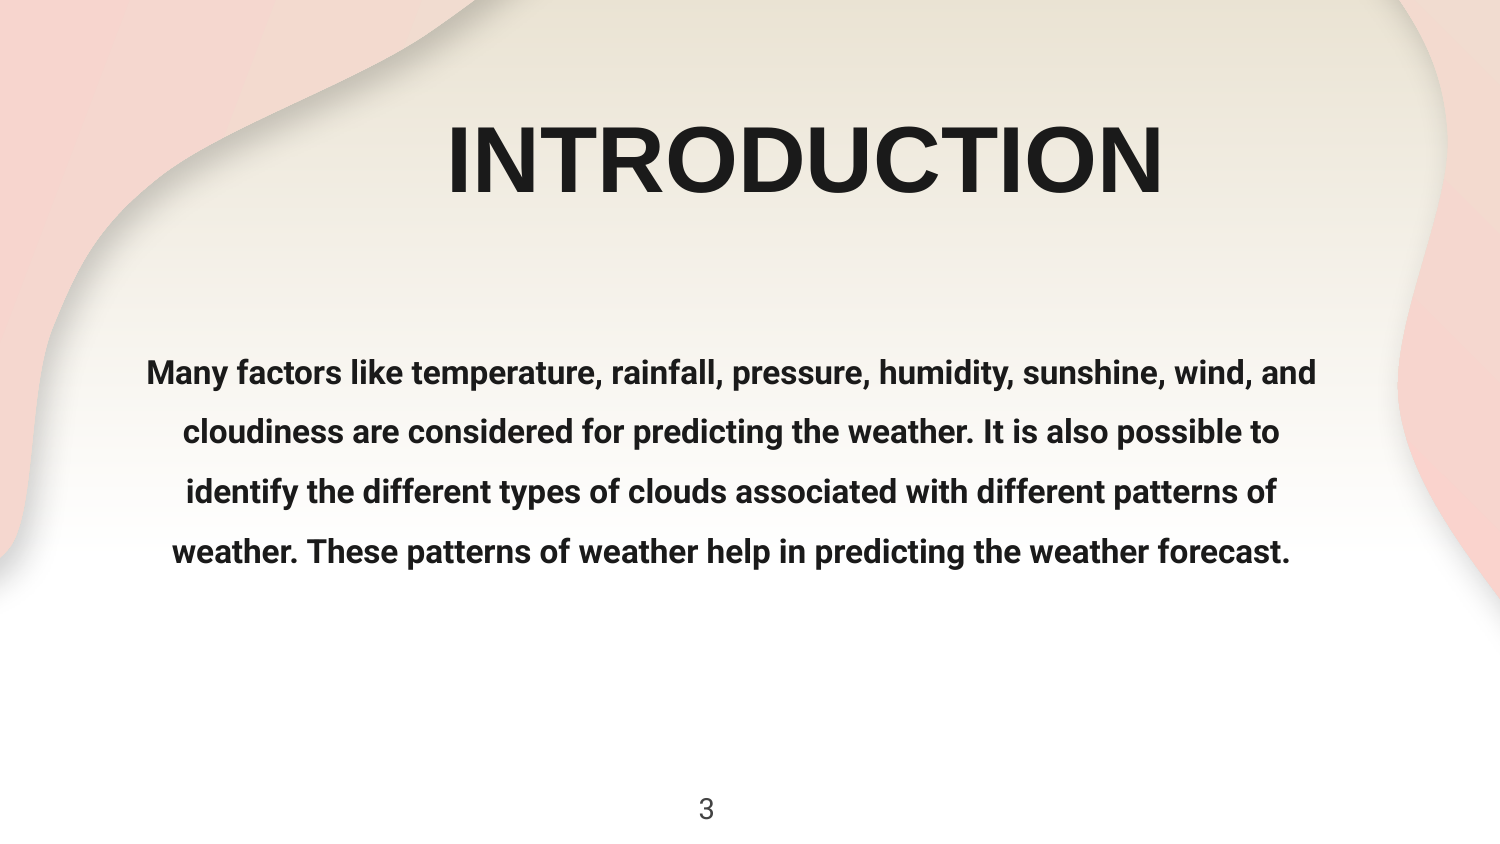

# INTRODUCTION
Many factors like temperature, rainfall, pressure, humidity, sunshine, wind, and cloudiness are considered for predicting the weather. It is also possible to identify the different types of clouds associated with different patterns of weather. These patterns of weather help in predicting the weather forecast.
3